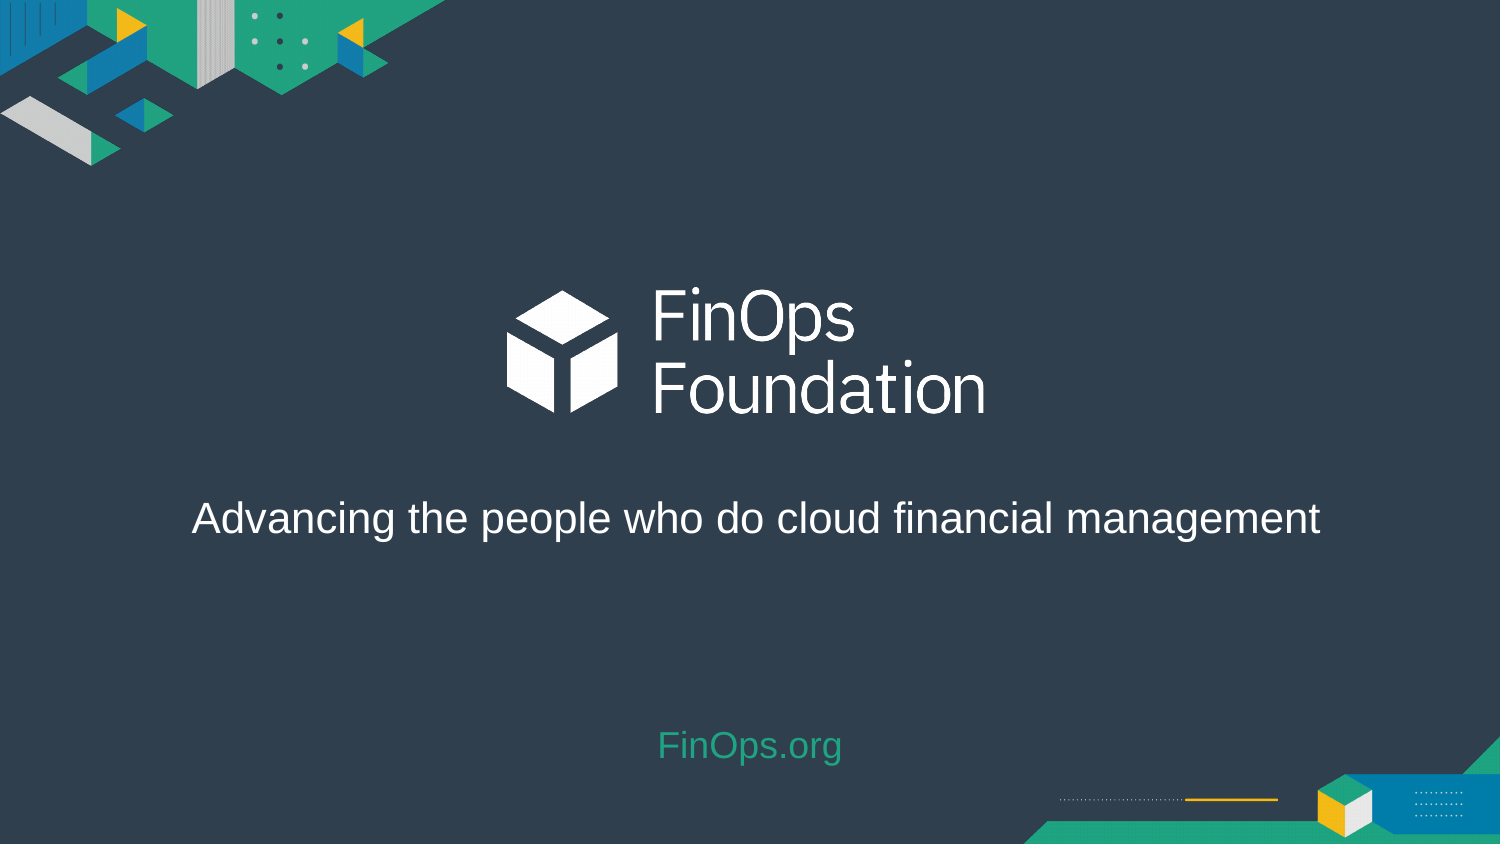

# Advancing the people who do cloud financial management
FinOps.org